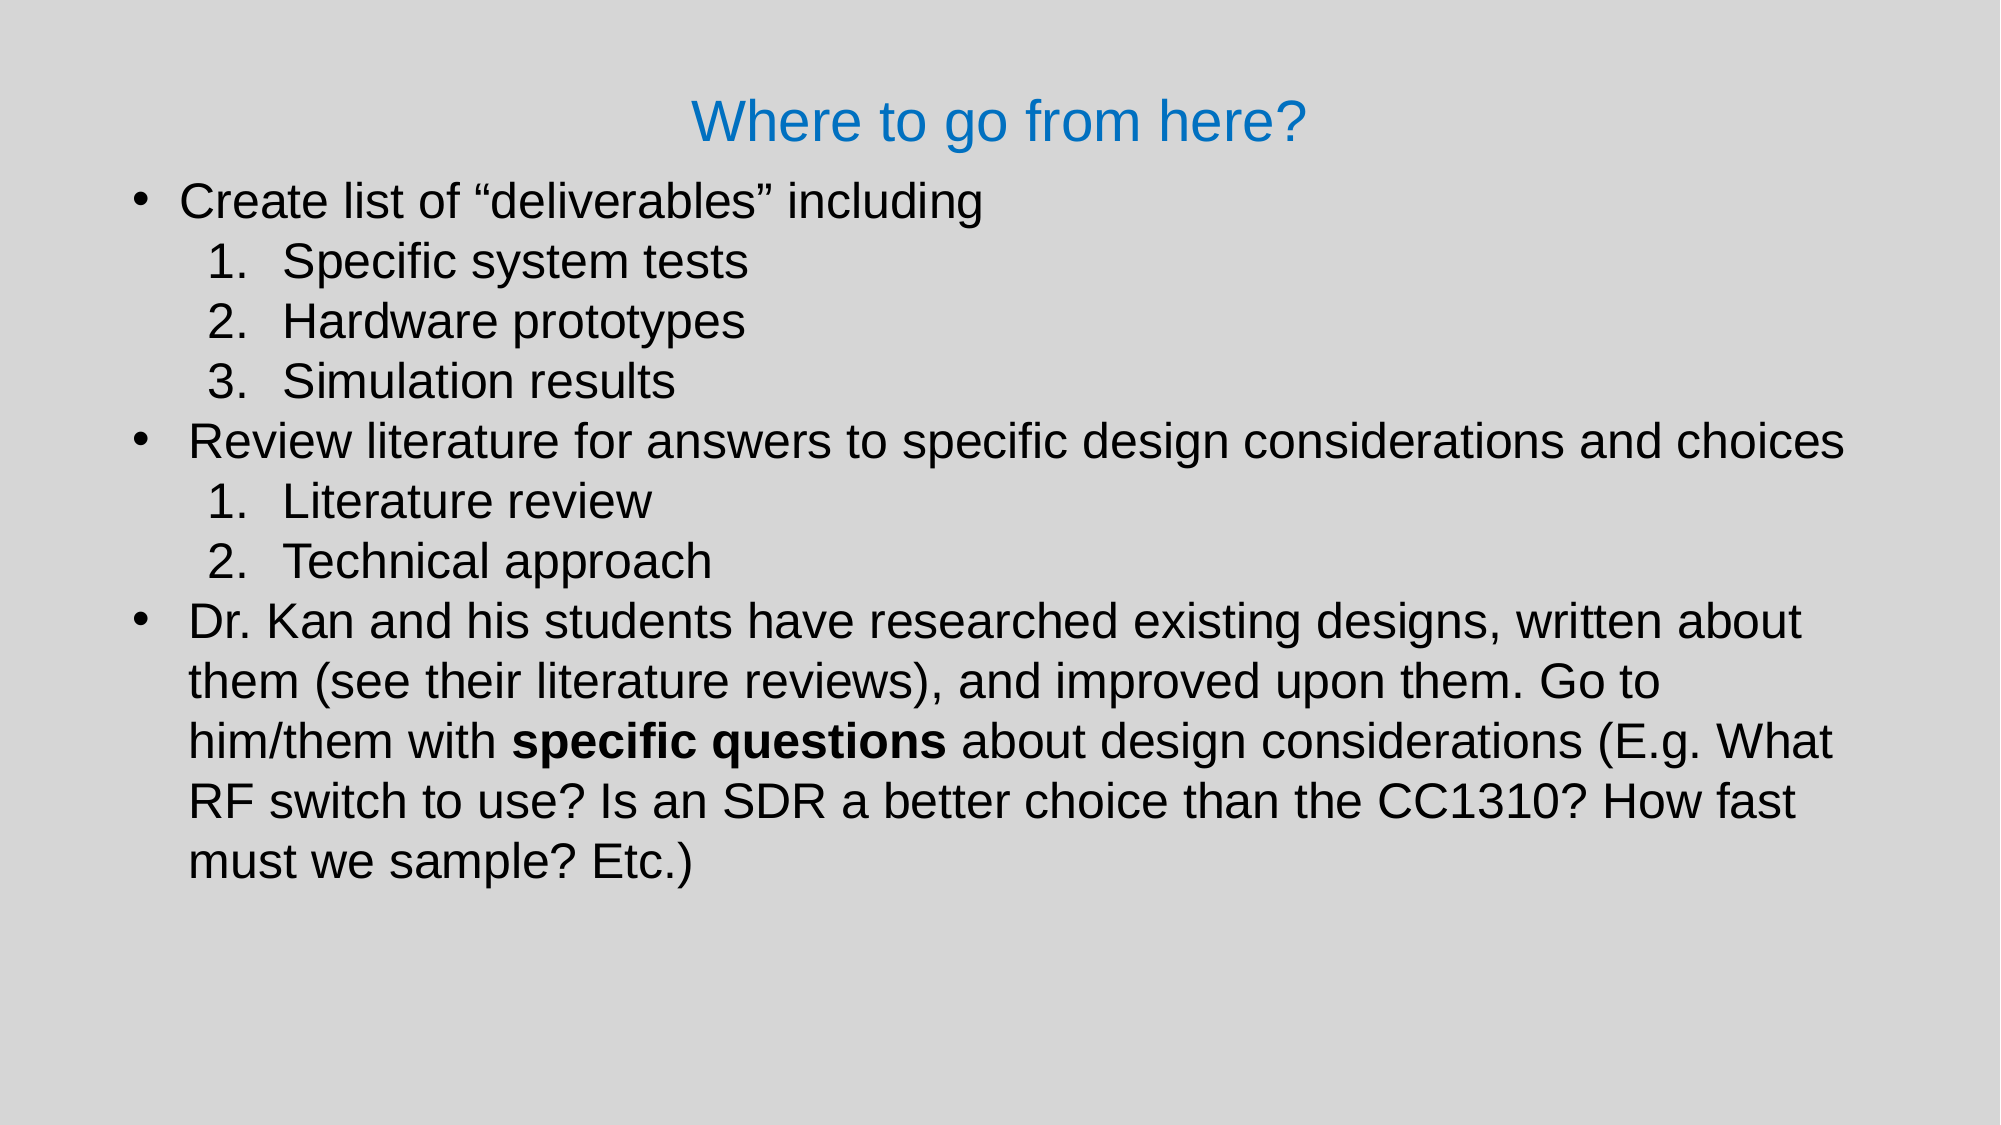

Where to go from here?
Create list of “deliverables” including
Specific system tests
Hardware prototypes
Simulation results
Review literature for answers to specific design considerations and choices
Literature review
Technical approach
Dr. Kan and his students have researched existing designs, written about them (see their literature reviews), and improved upon them. Go to him/them with specific questions about design considerations (E.g. What RF switch to use? Is an SDR a better choice than the CC1310? How fast must we sample? Etc.)